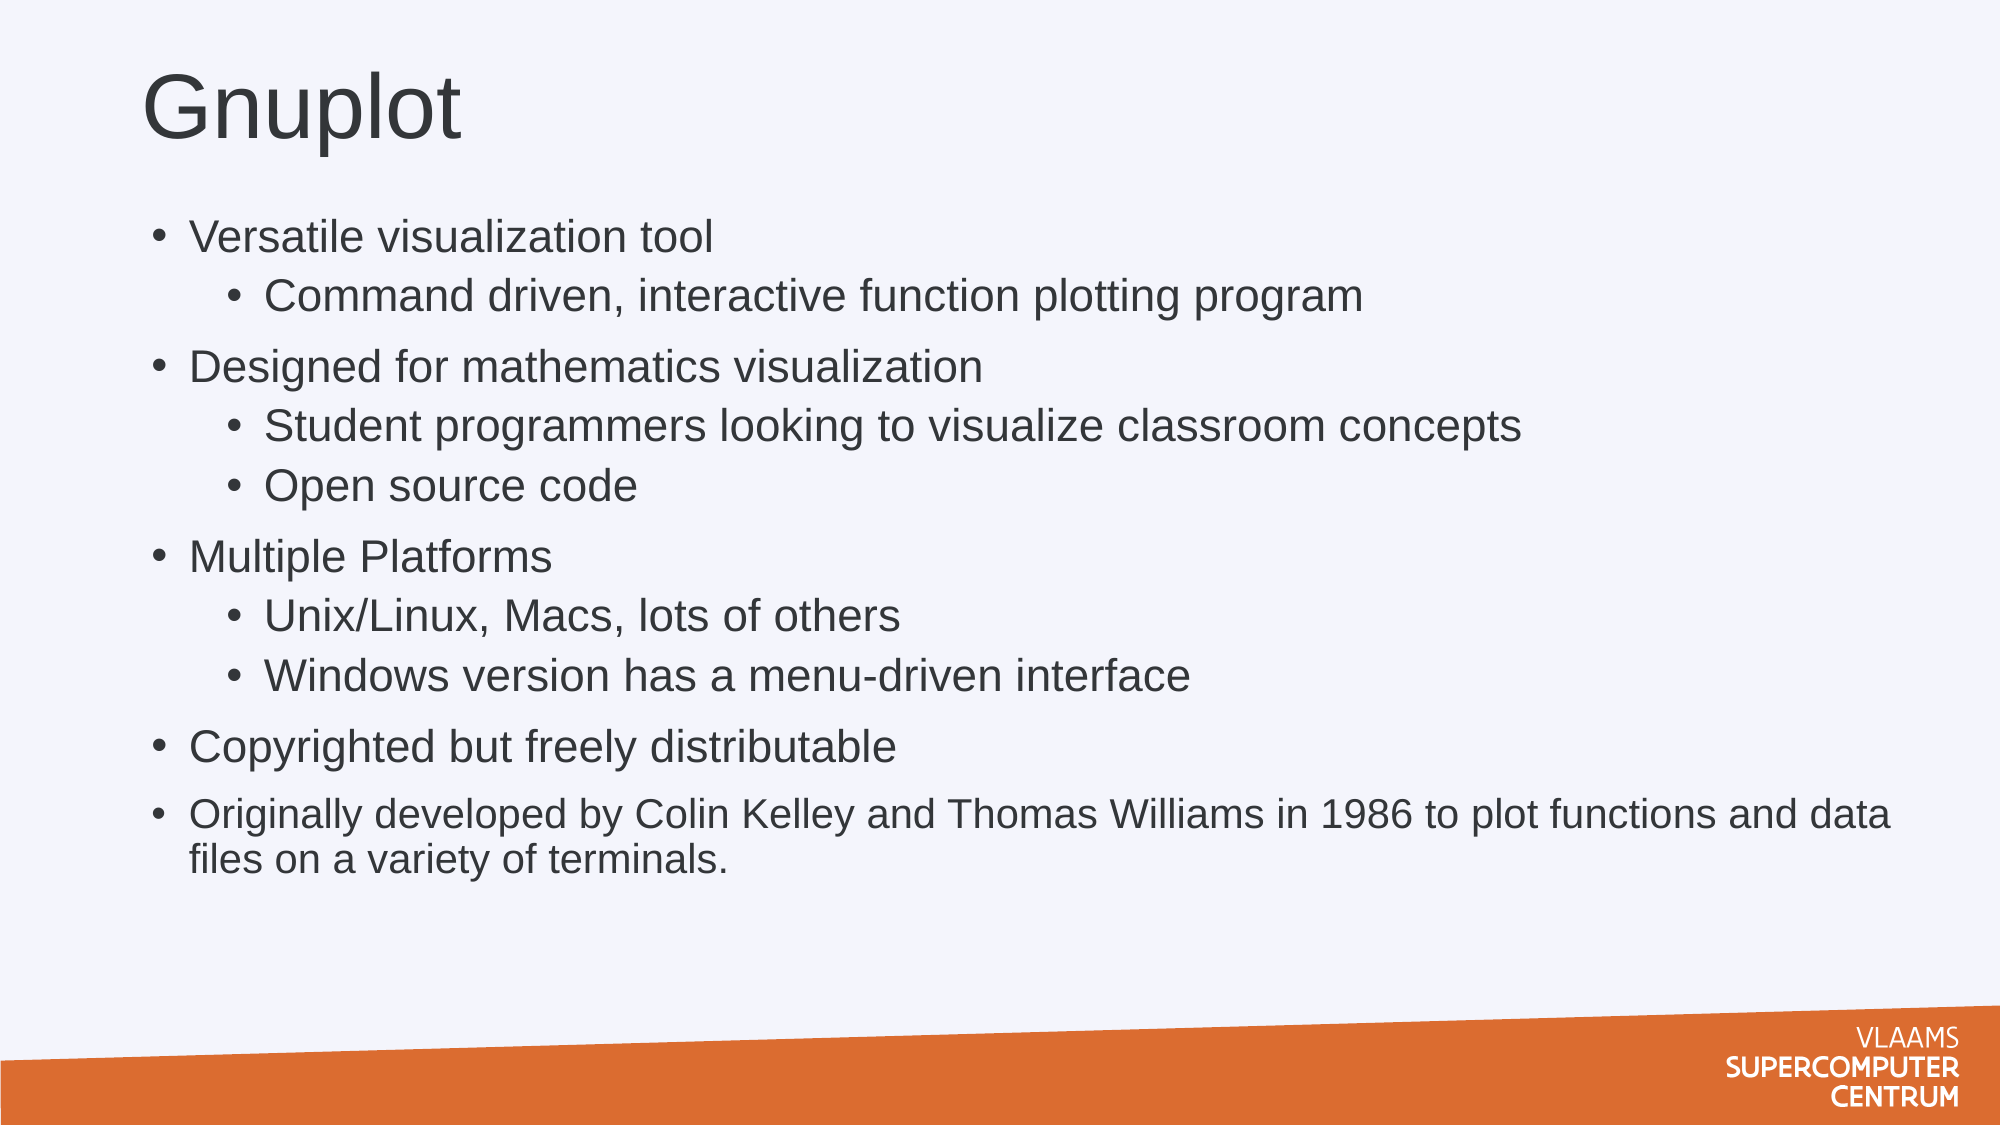

# Gnuplot
Versatile visualization tool
Command driven, interactive function plotting program
Designed for mathematics visualization
Student programmers looking to visualize classroom concepts
Open source code
Multiple Platforms
Unix/Linux, Macs, lots of others
Windows version has a menu-driven interface
Copyrighted but freely distributable
Originally developed by Colin Kelley and Thomas Williams in 1986 to plot functions and data files on a variety of terminals.